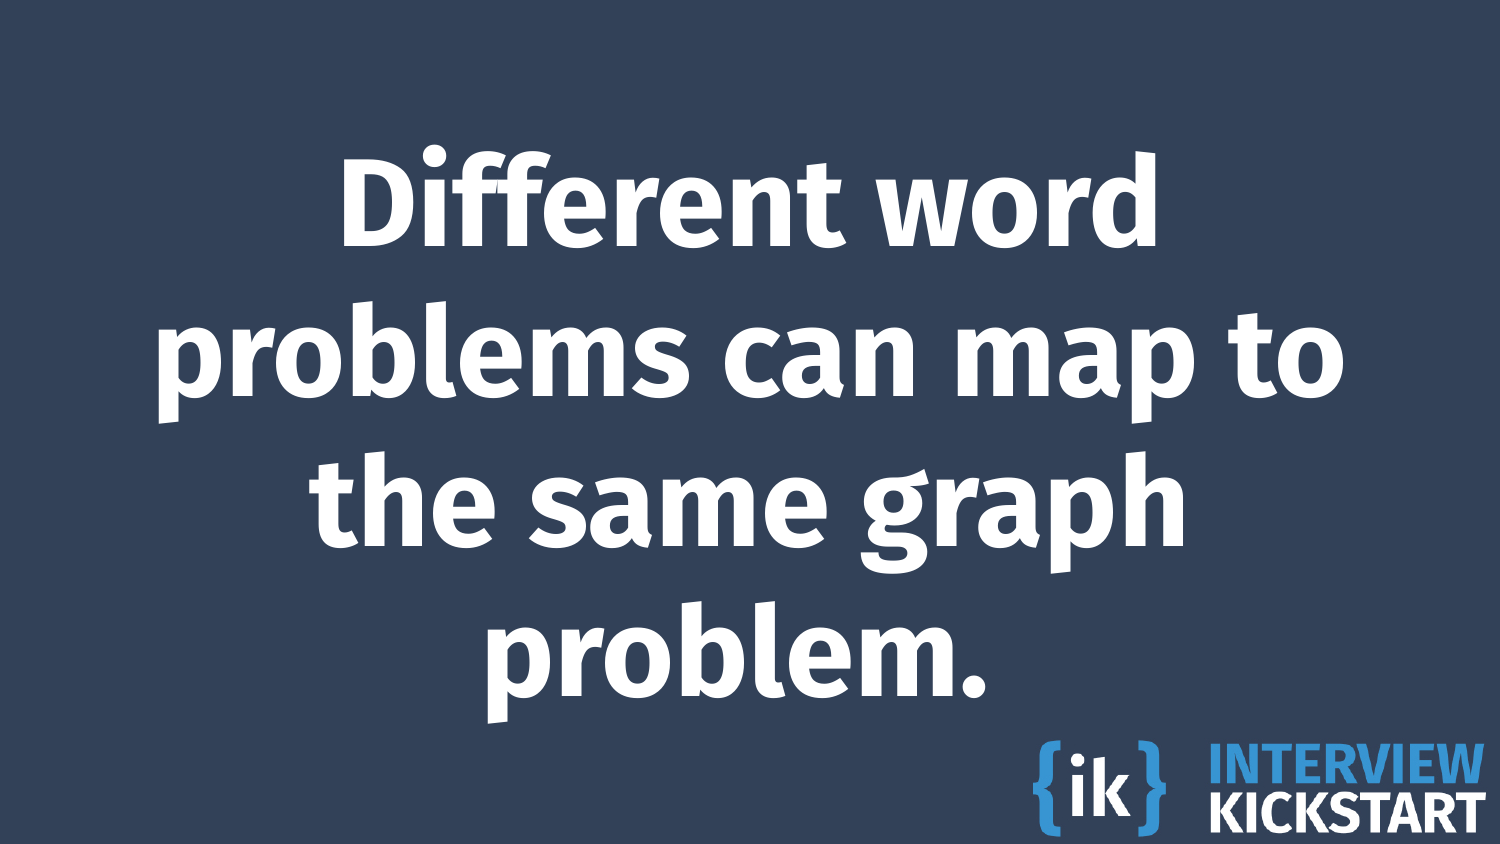

# Different word problems can map to the same graph problem.